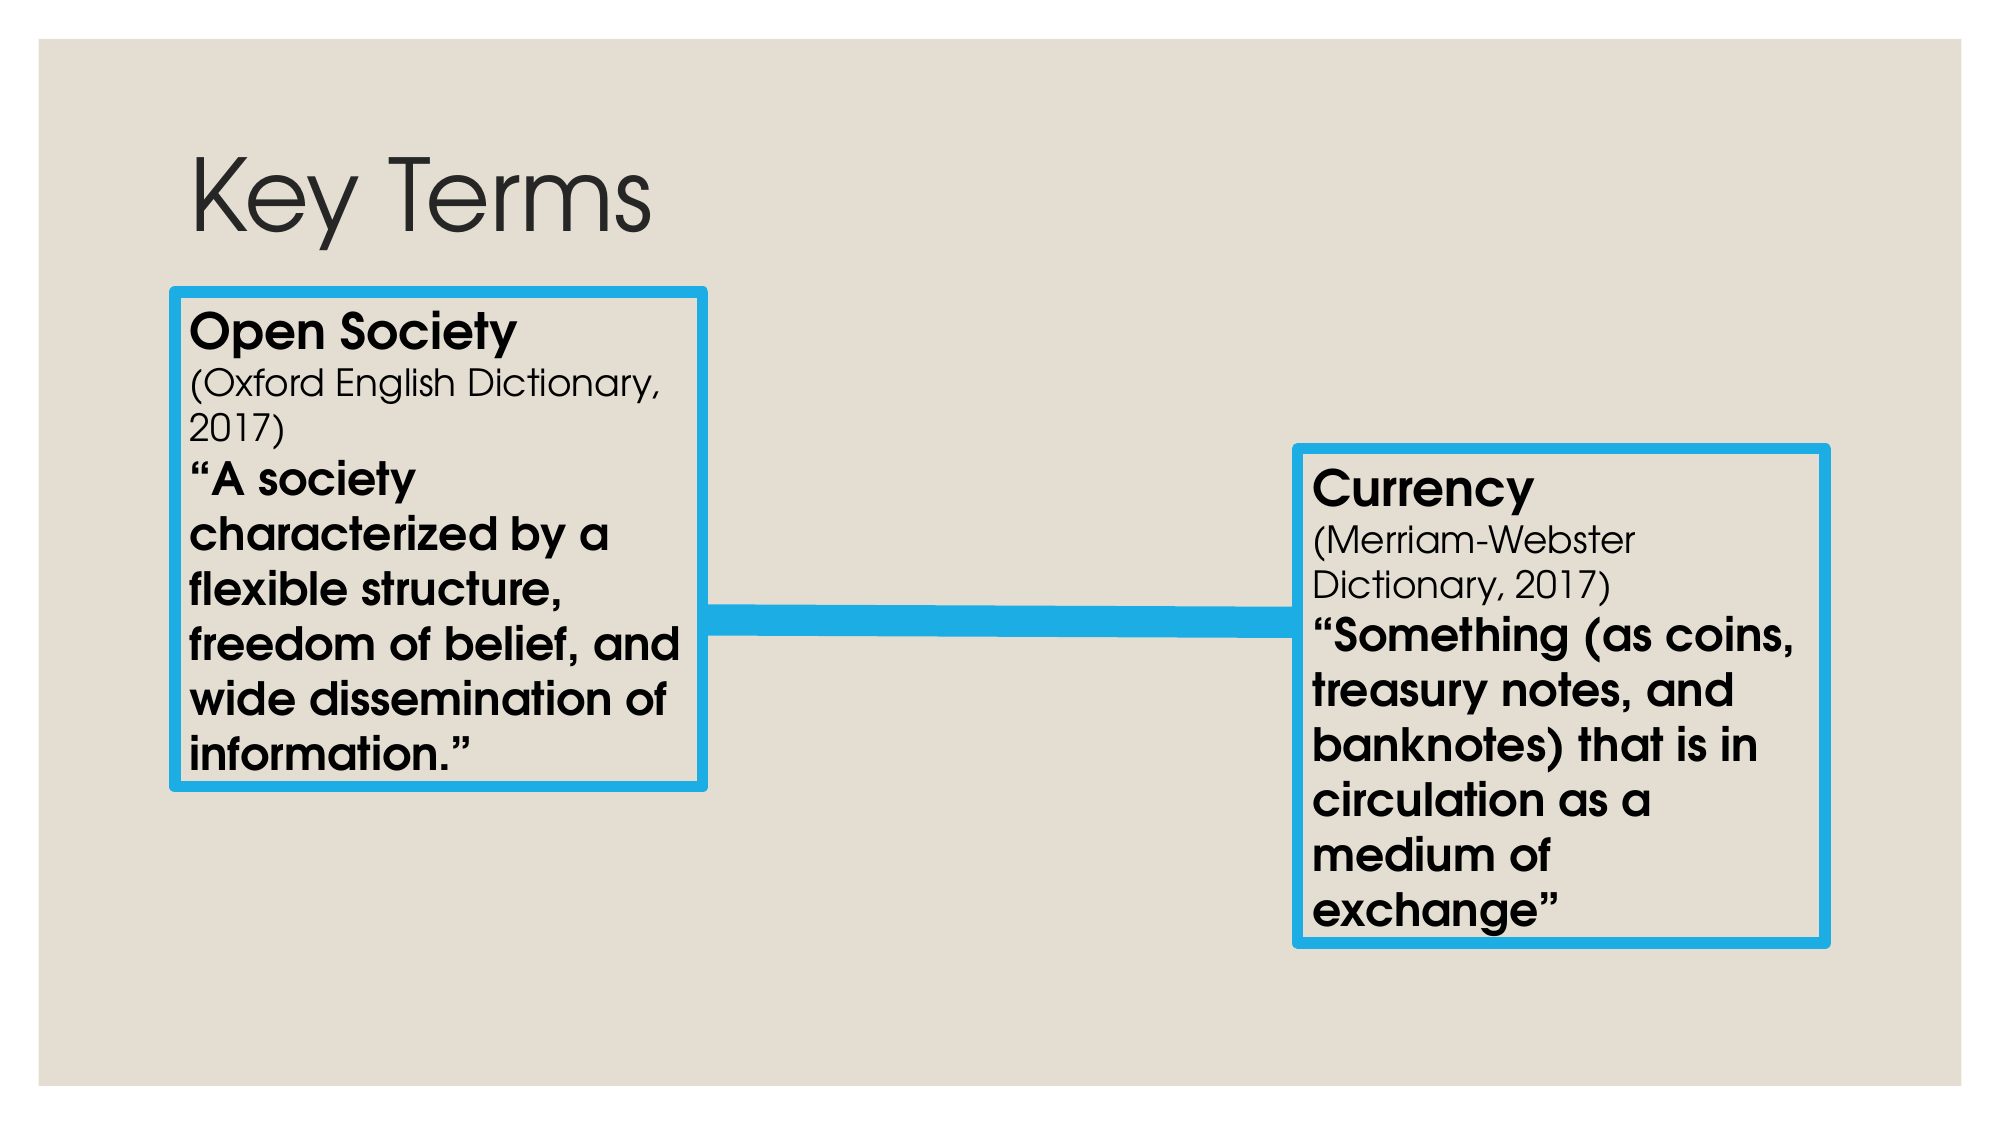

# Key Terms
Open Society
(Oxford English Dictionary, 2017)
“A society characterized by a flexible structure, freedom of belief, and wide dissemination of information.”
Currency
(Merriam-Webster Dictionary, 2017)
“Something (as coins, treasury notes, and banknotes) that is in circulation as a medium of exchange”